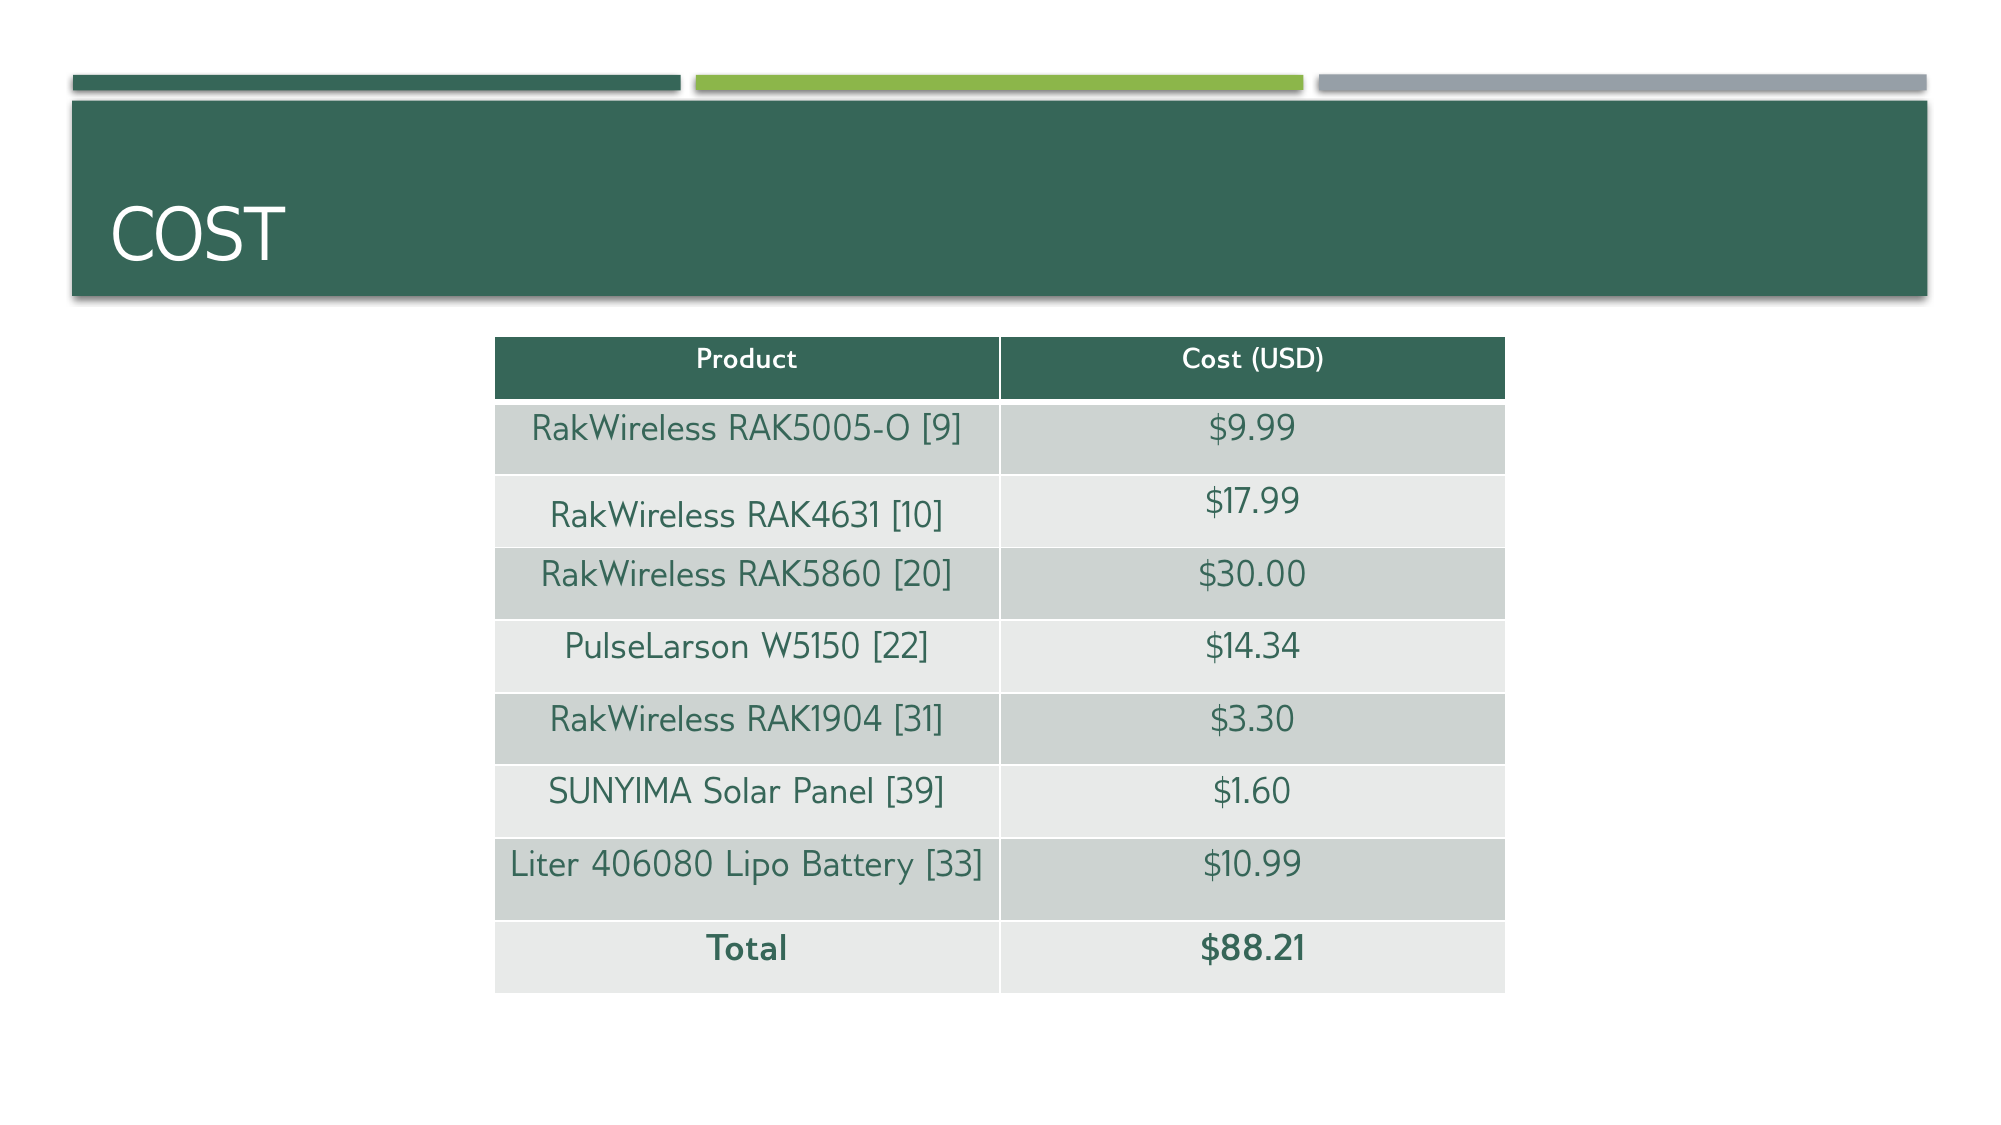

# Cost
| Product | Cost (USD) |
| --- | --- |
| RakWireless RAK5005-O [9] | $9.99 |
| RakWireless RAK4631 [10] | $17.99 |
| RakWireless RAK5860 [20] | $30.00 |
| PulseLarson W5150 [22] | $14.34 |
| RakWireless RAK1904 [31] | $3.30 |
| SUNYIMA Solar Panel [39] | $1.60 |
| Liter 406080 Lipo Battery [33] | $10.99 |
| Total | $88.21 |